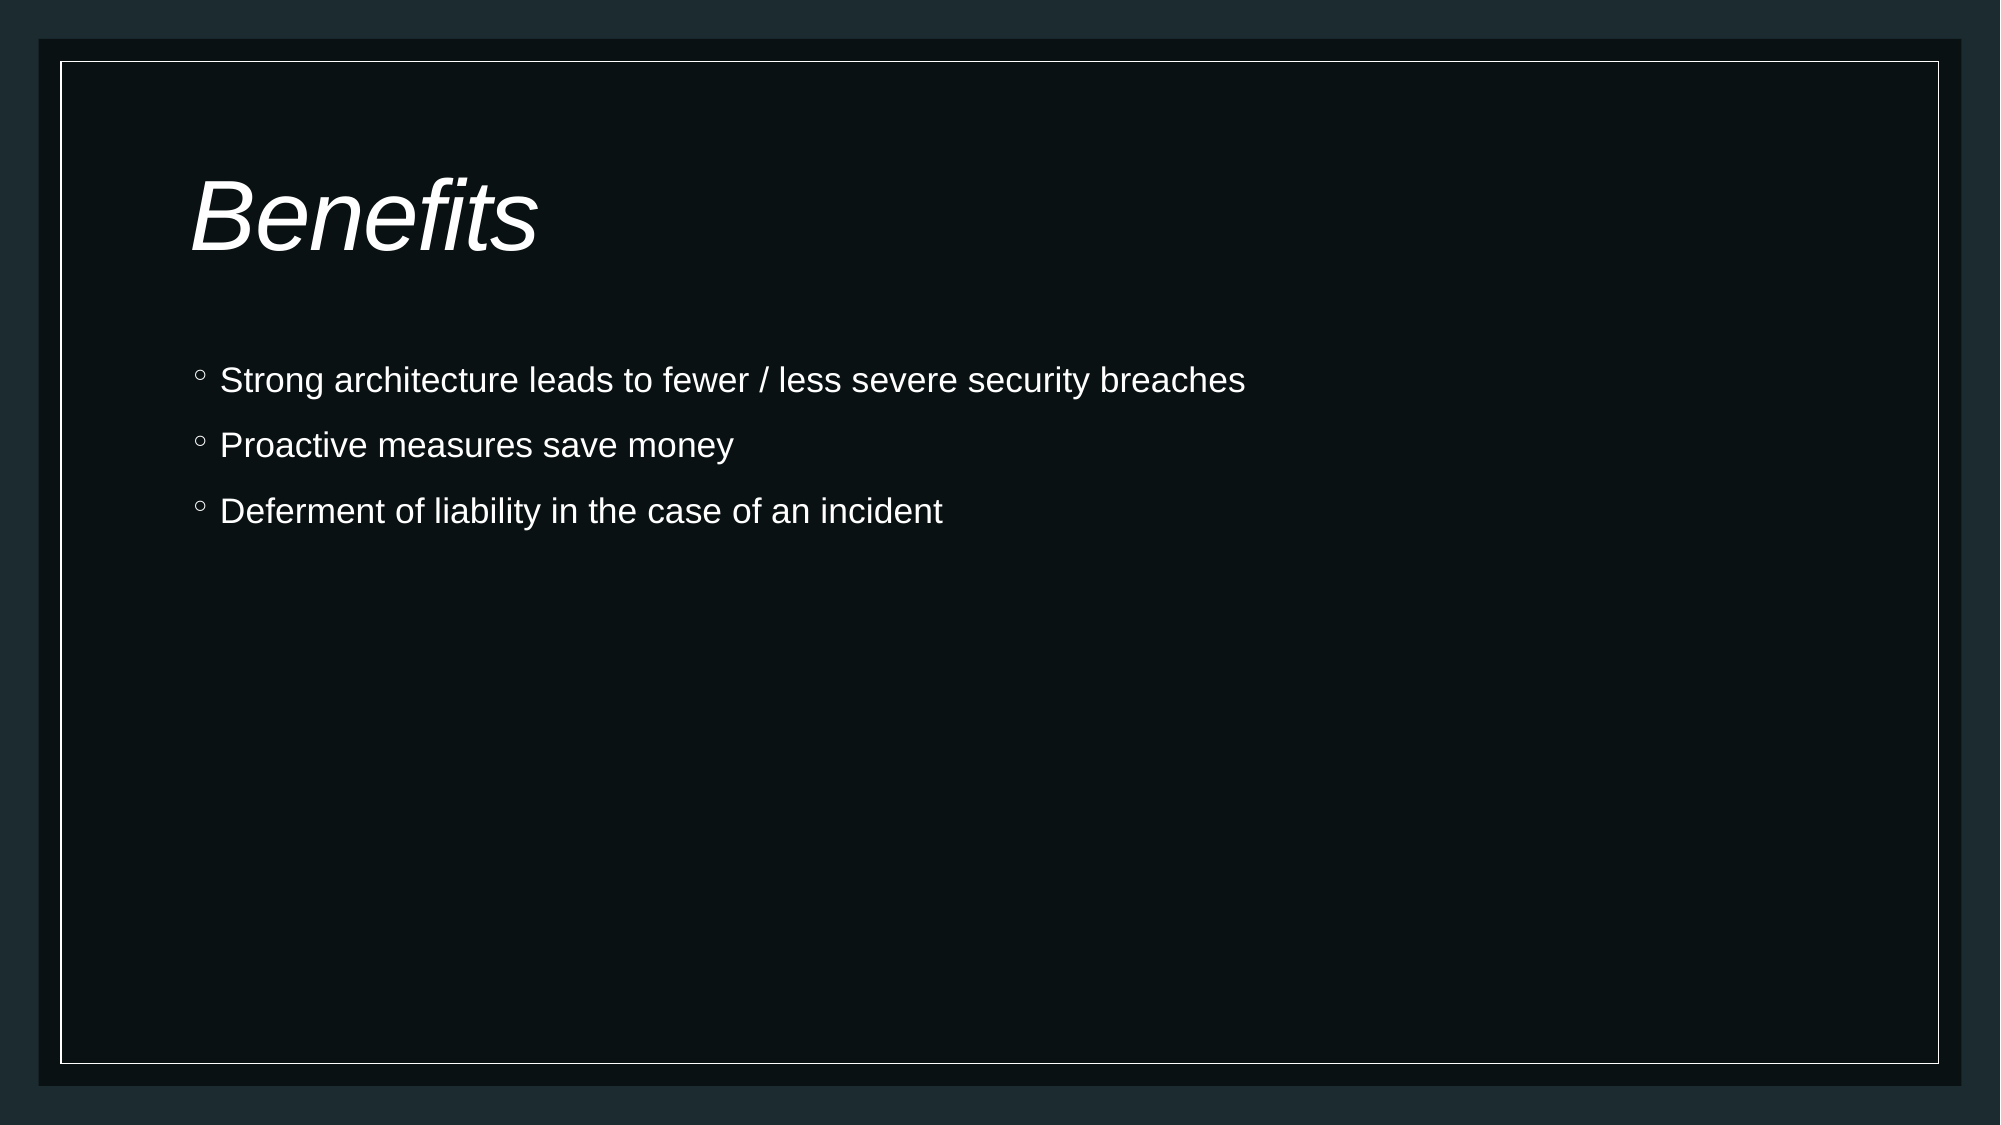

# Benefits
Strong architecture leads to fewer / less severe security breaches
Proactive measures save money
Deferment of liability in the case of an incident